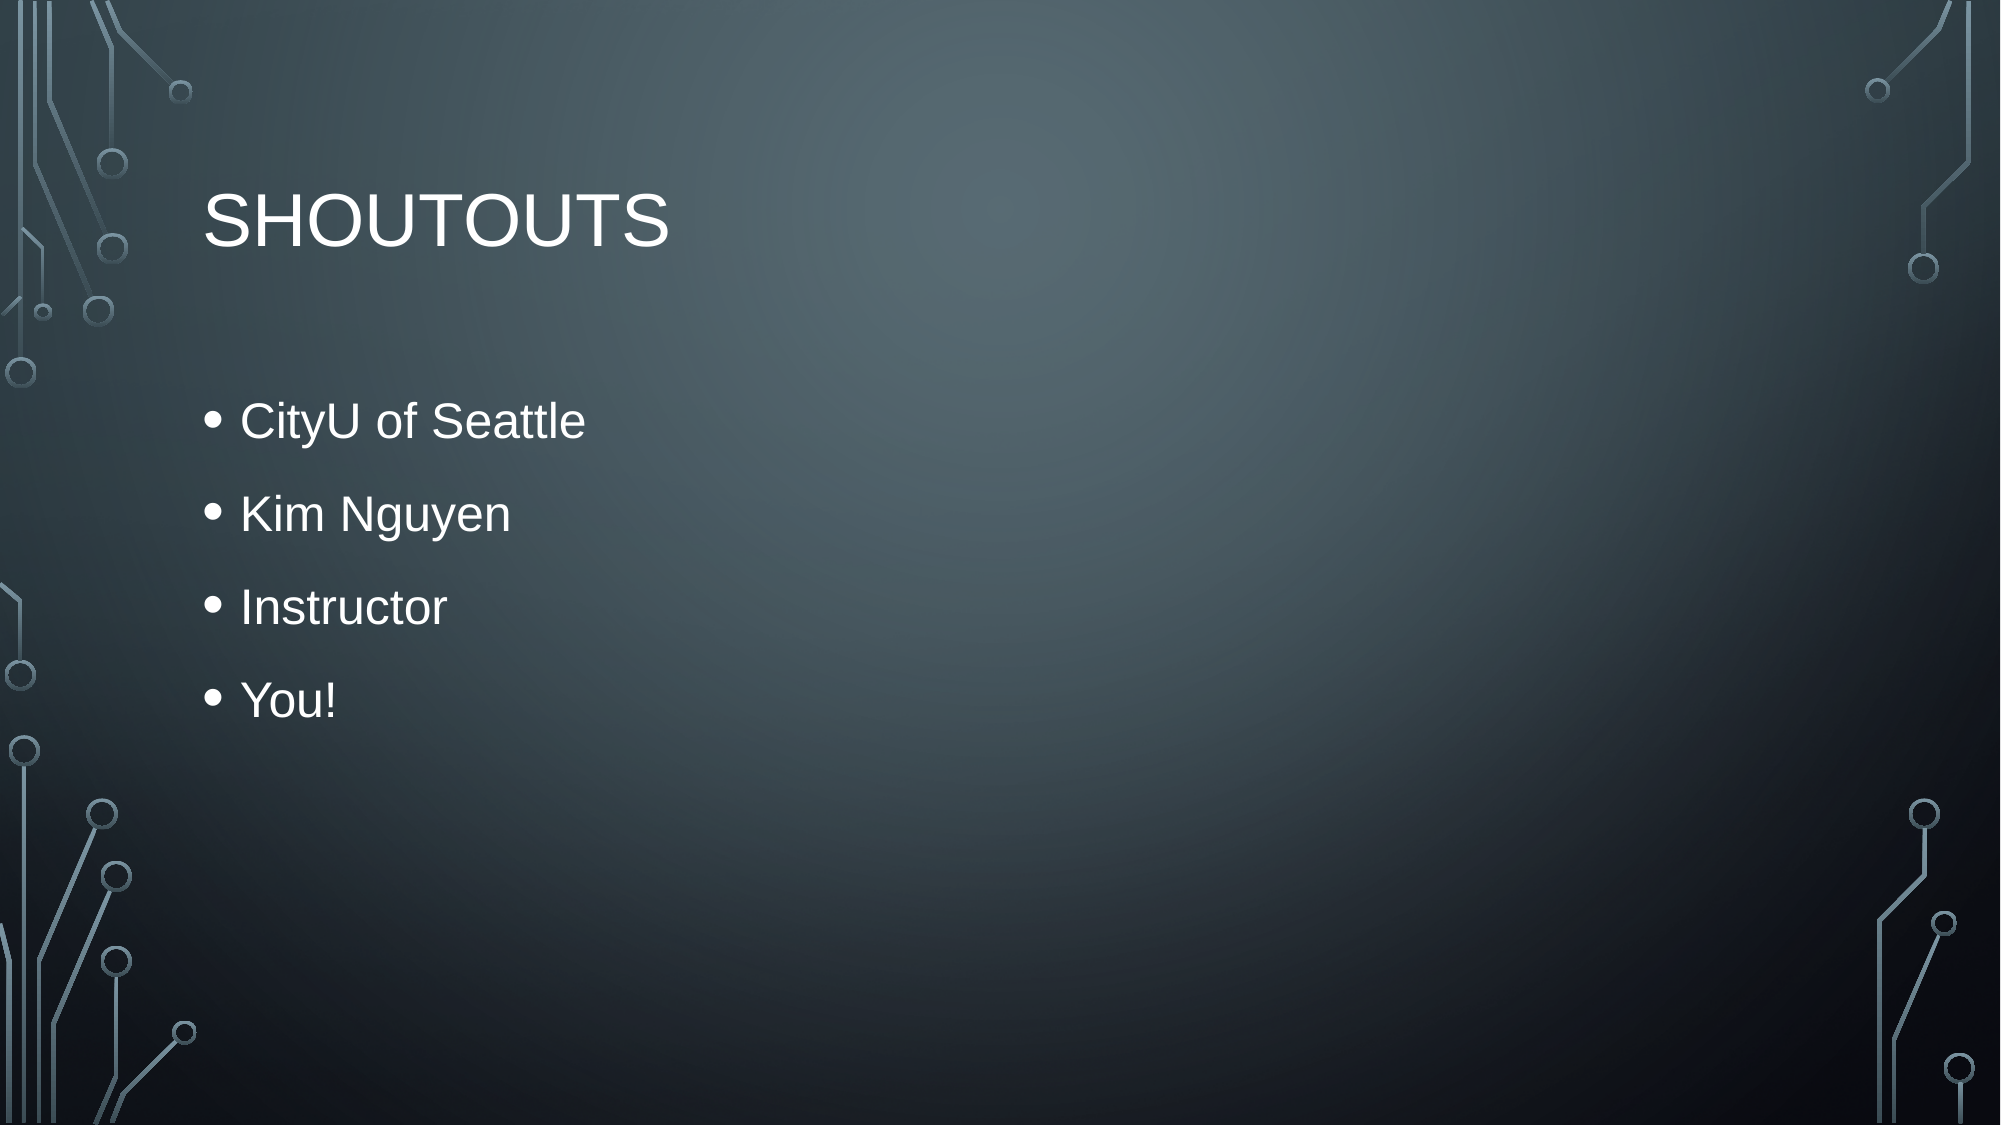

# Shoutouts
CityU of Seattle
Kim Nguyen
Instructor
You!